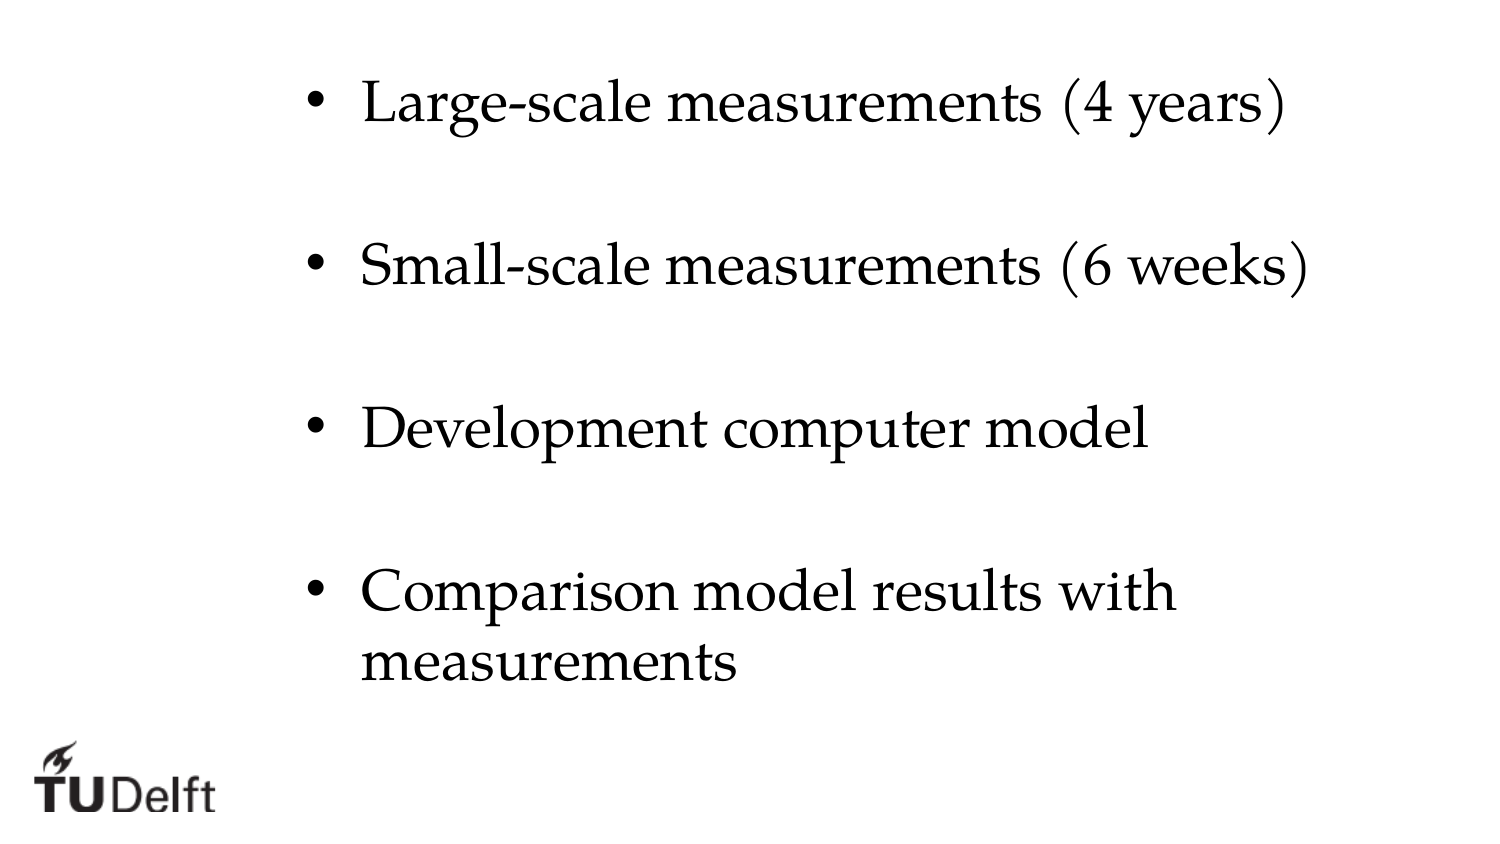

Large-scale measurements (4 years)

Small-scale measurements (6 weeks)

Development computer model

Comparison model results with measurements